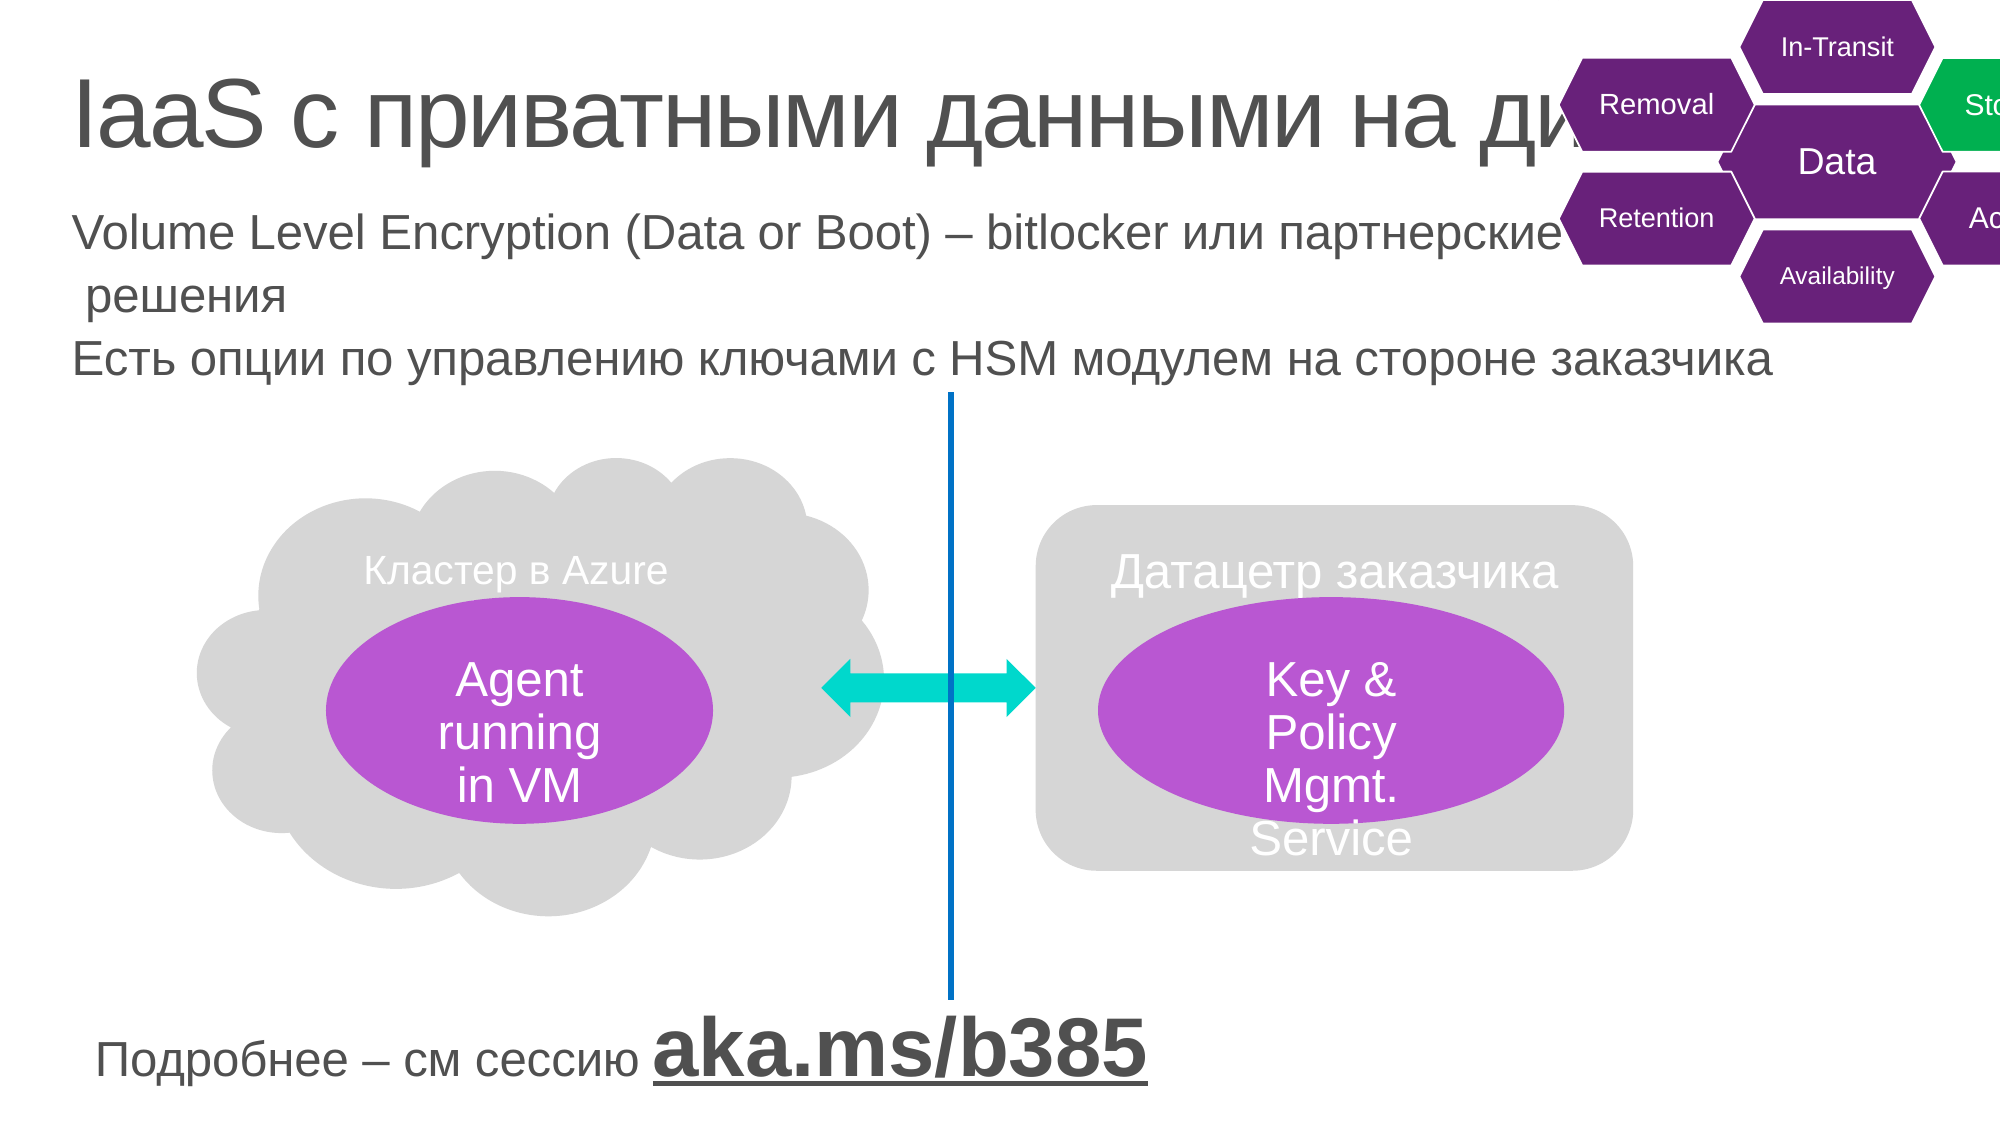

Data
In-Transit
Availability
Retention
Removal
# IaaS c приватными данными на диске
Volume Level Encryption (Data or Boot) – bitlocker или партнерские
 решения
Есть опции по управлению ключами с HSM модулем на стороне заказчика
Azure
On-Premise
Кластер в Azure IaaS
Датацетр заказчика
Agent running in VM
Key & Policy Mgmt. Service

Подробнее – см сессию aka.ms/b385